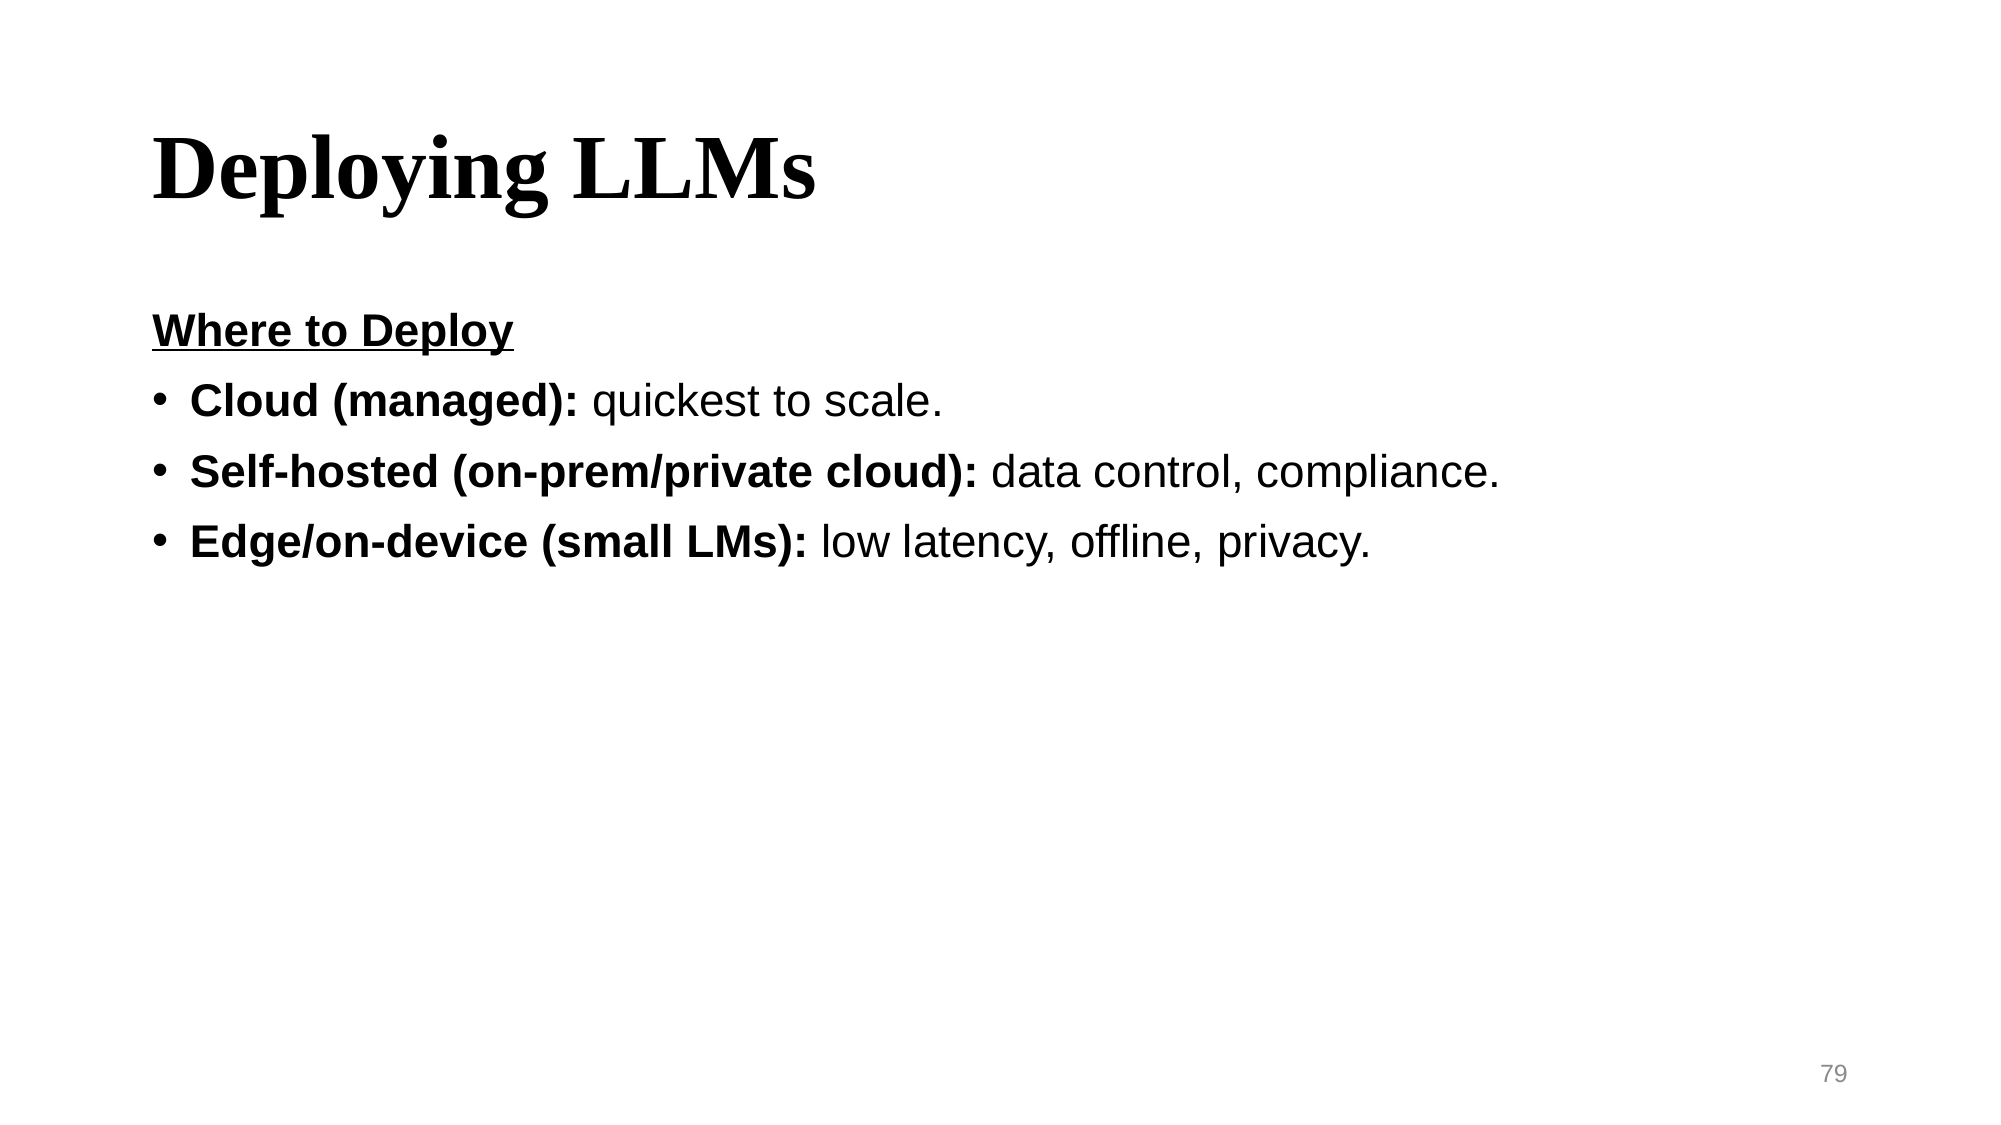

# Deploying LLMs
Where to Deploy
Cloud (managed): quickest to scale.
Self-hosted (on-prem/private cloud): data control, compliance.
Edge/on-device (small LMs): low latency, offline, privacy.
79